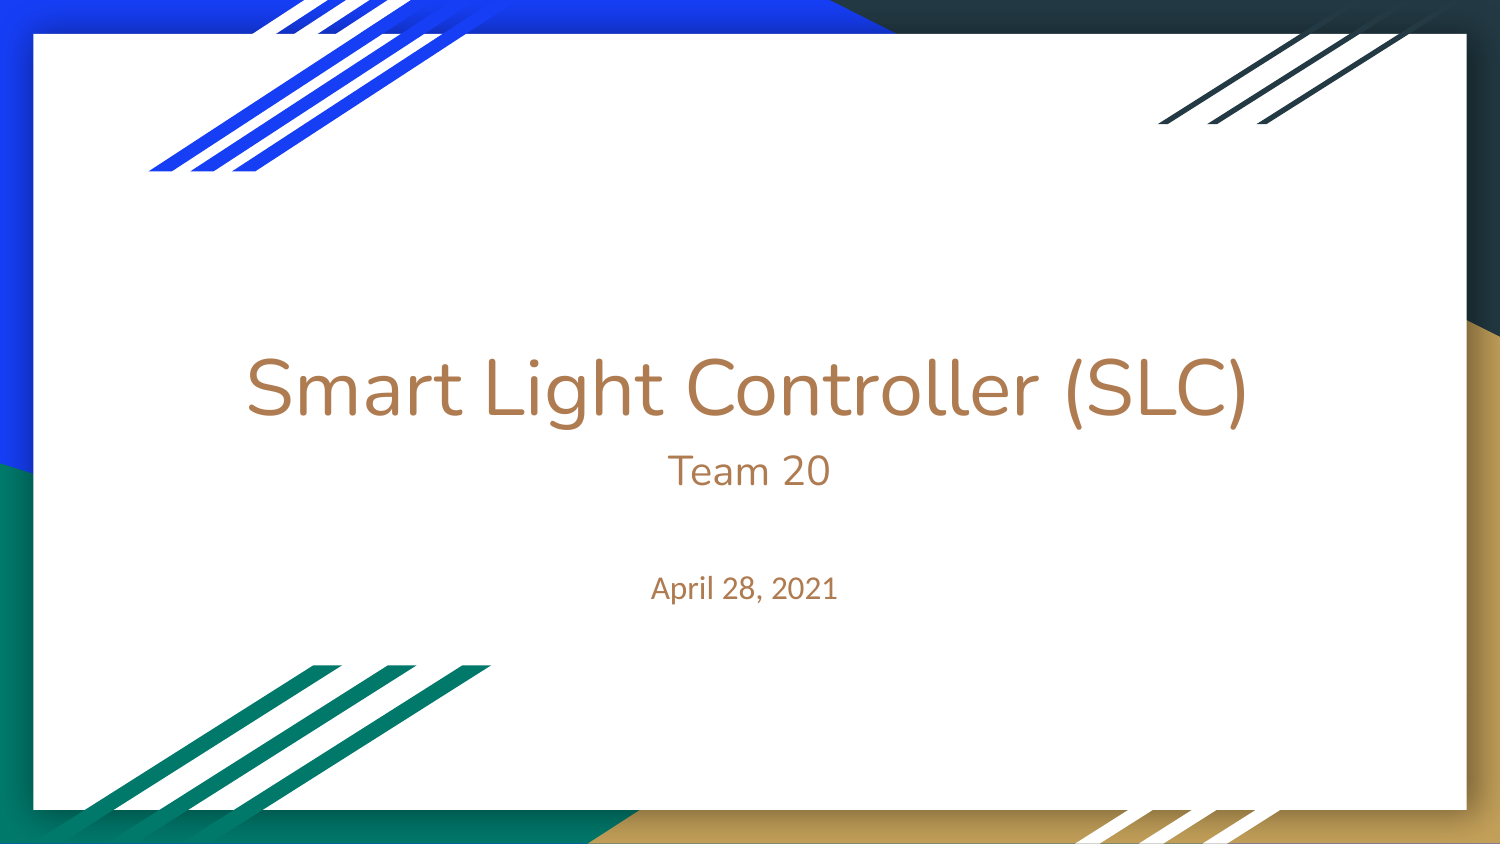

# Smart Light Controller (SLC)
Team 20
April 28, 2021